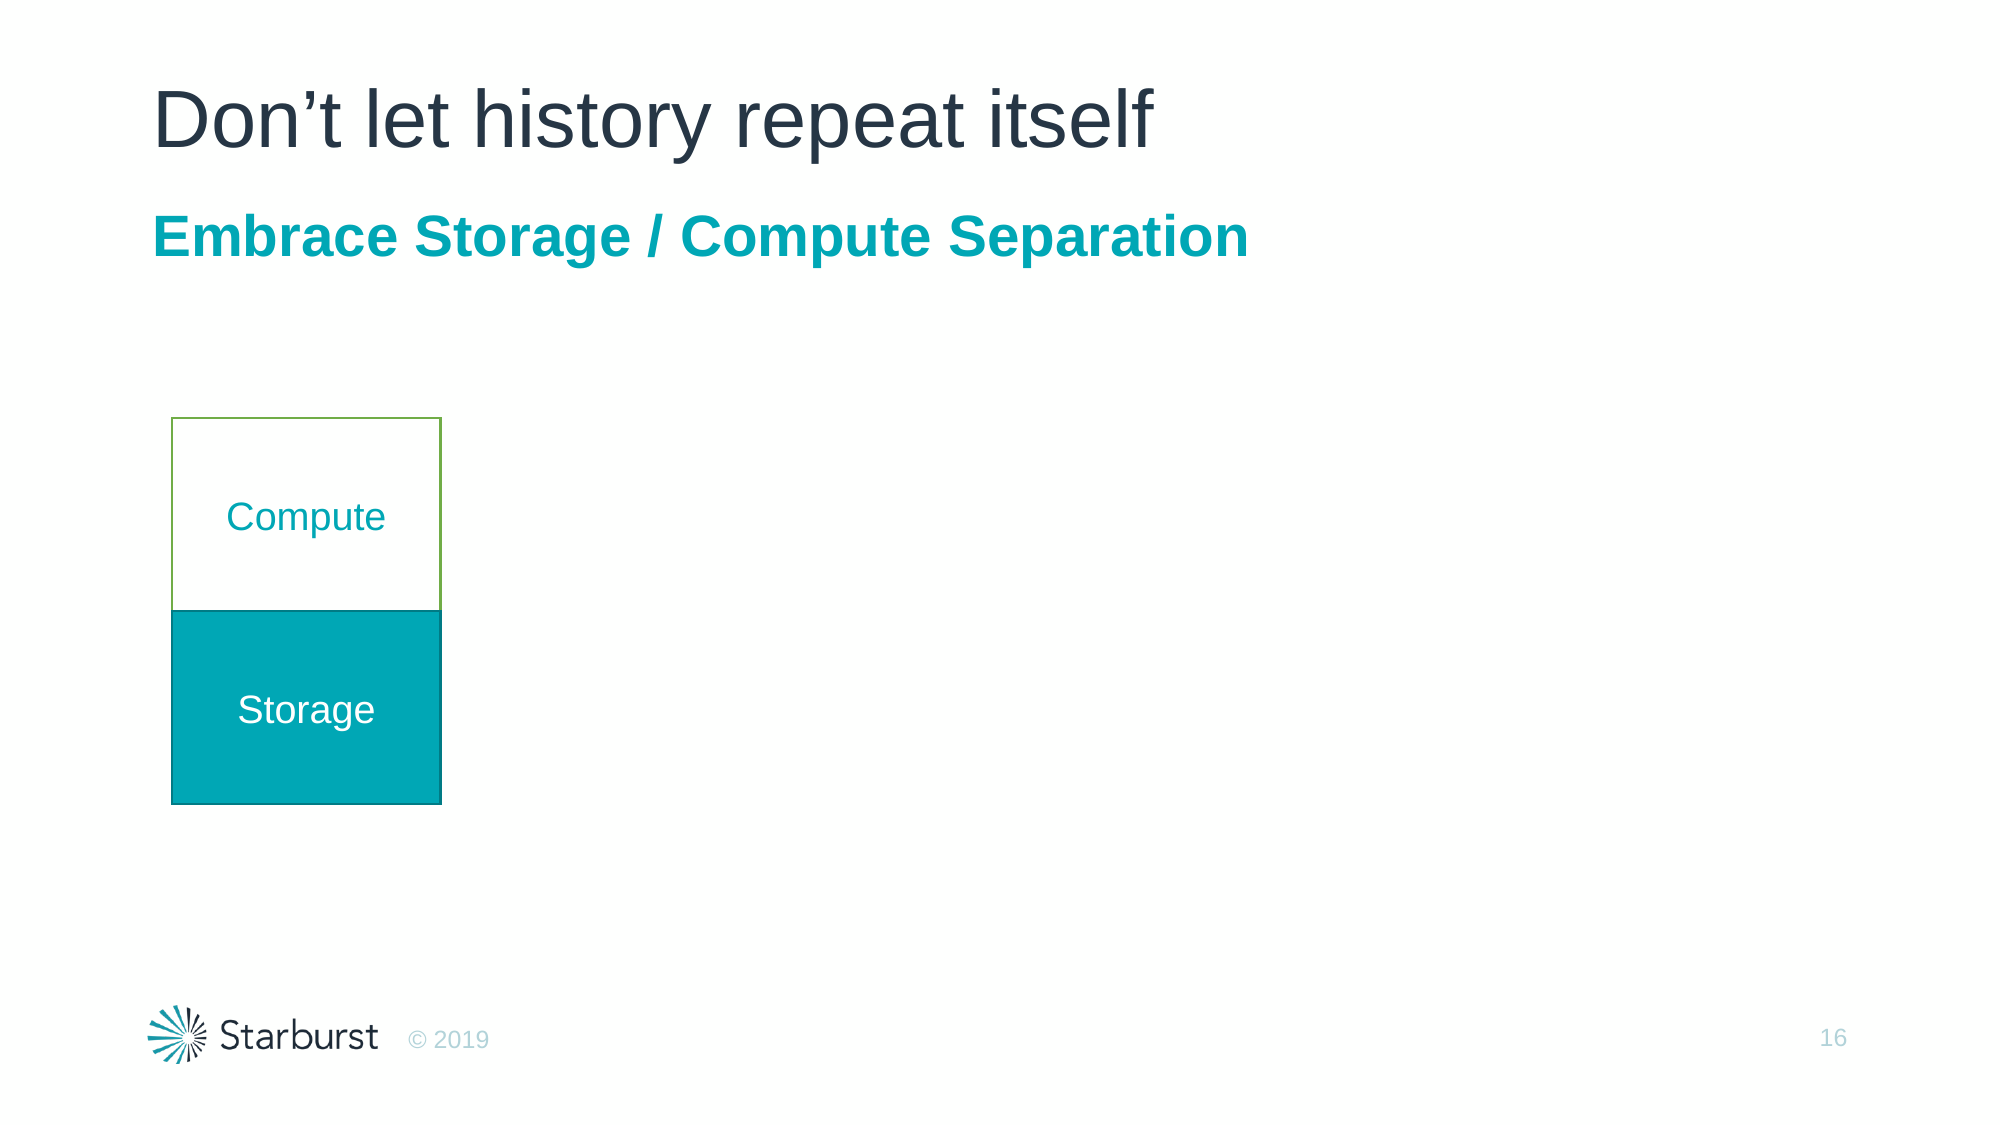

# Don’t let history repeat itself
Embrace Storage / Compute Separation

Compute
Storage
16
© 2019